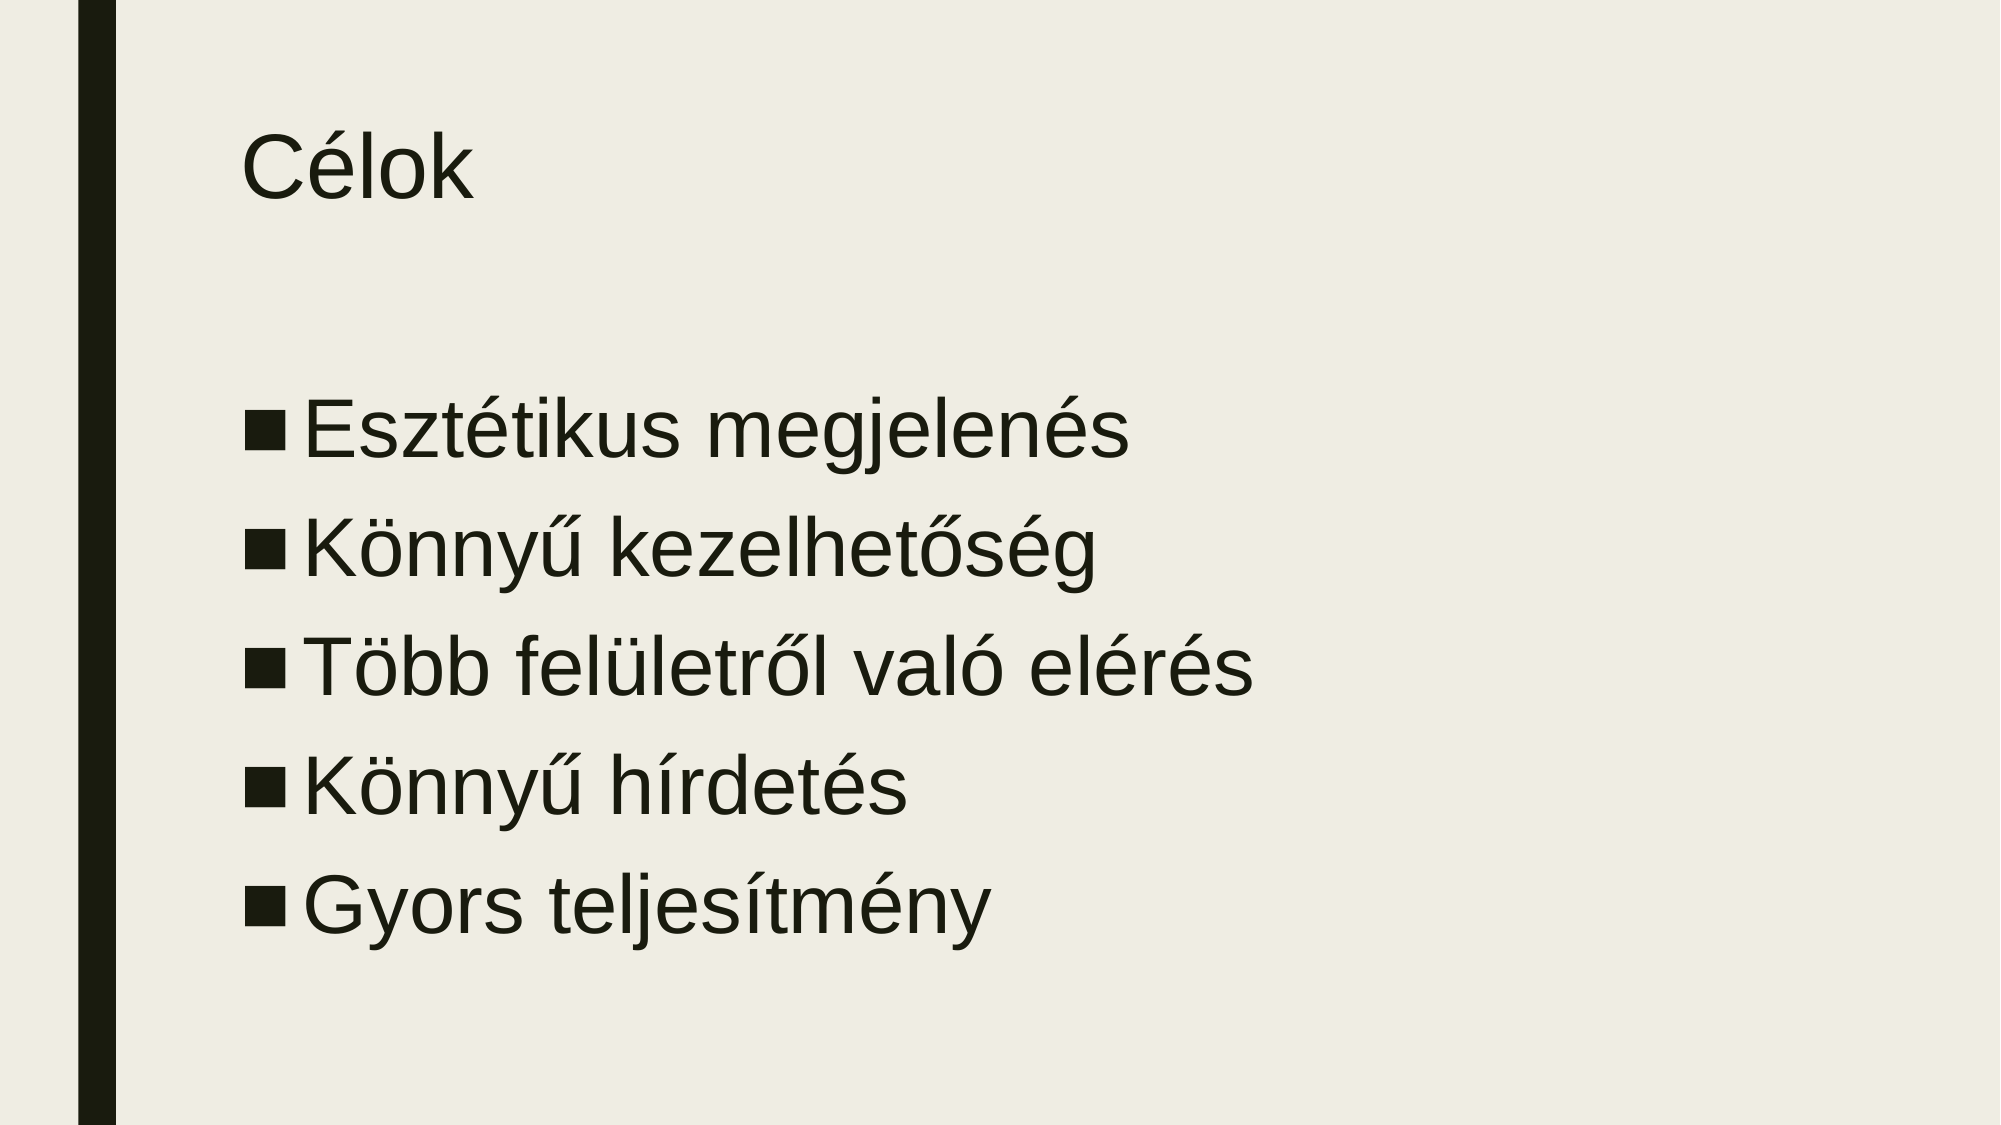

# Célok
Esztétikus megjelenés
Könnyű kezelhetőség
Több felületről való elérés
Könnyű hírdetés
Gyors teljesítmény